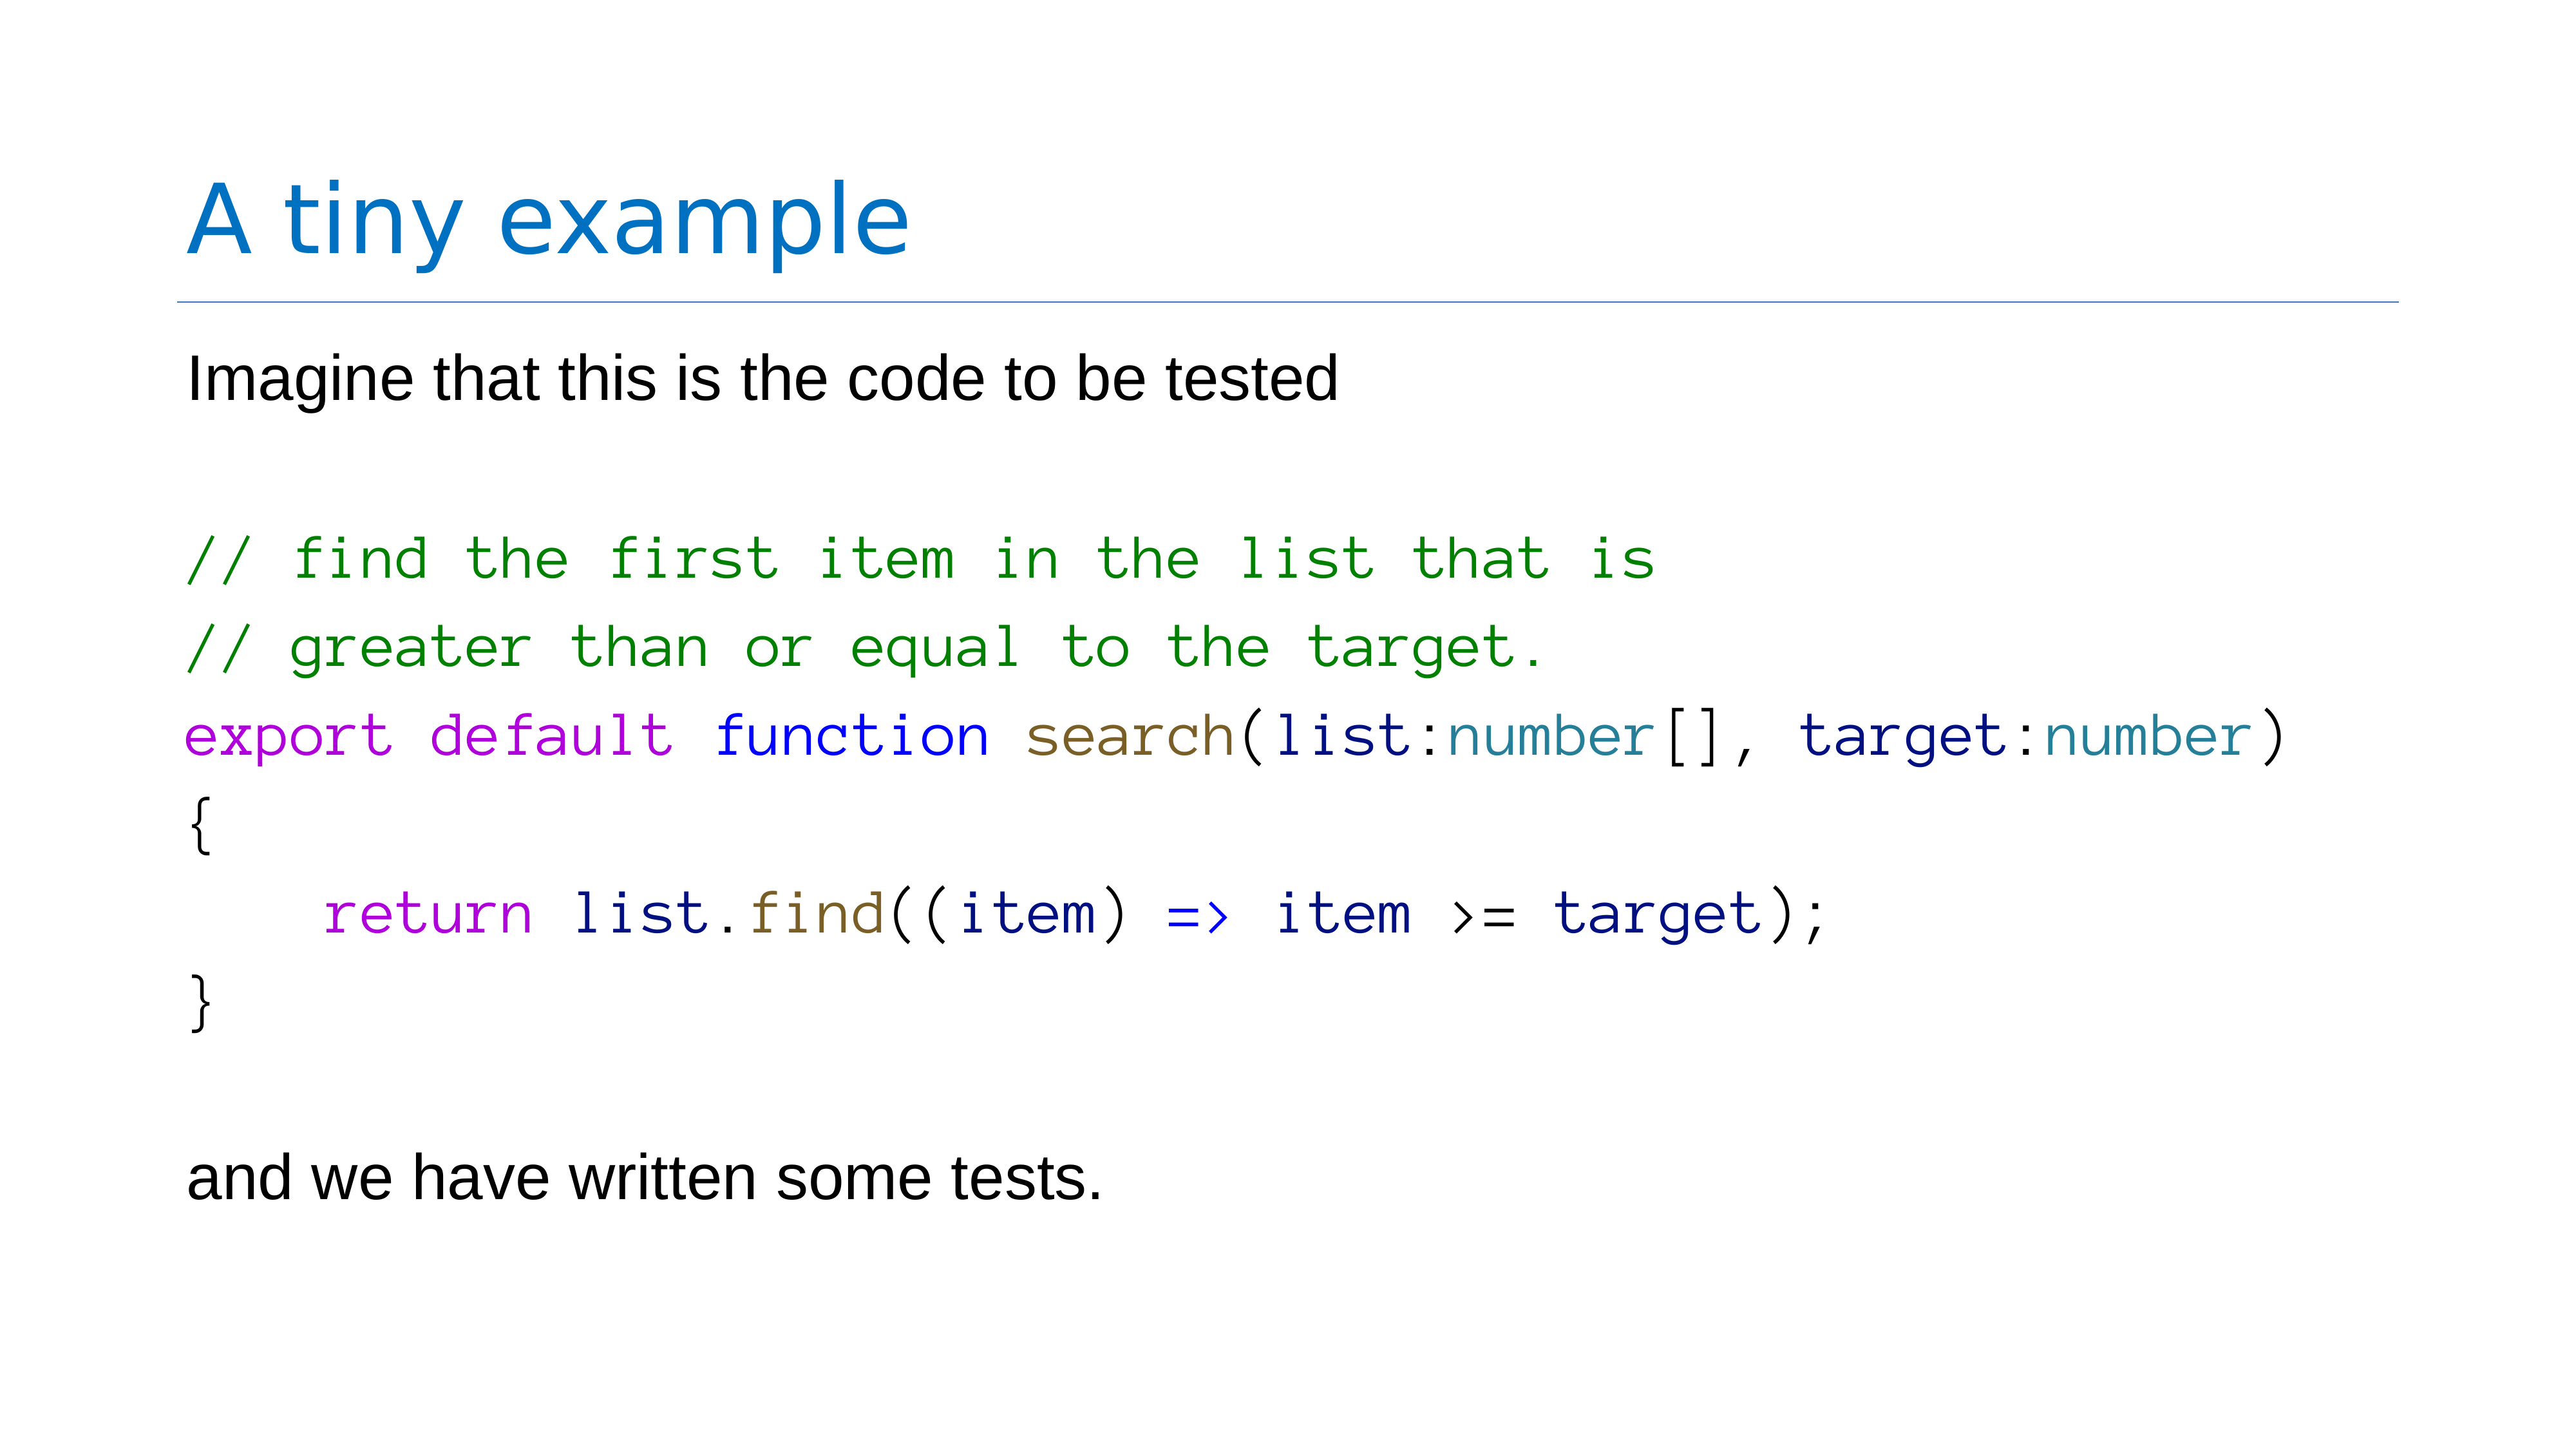

# A tiny example
Imagine that this is the code to be tested

// find the first item in the list that is
// greater than or equal to the target.
export default function search(list:number[], target:number) {
    return list.find((item) => item >= target);
}

and we have written some tests.